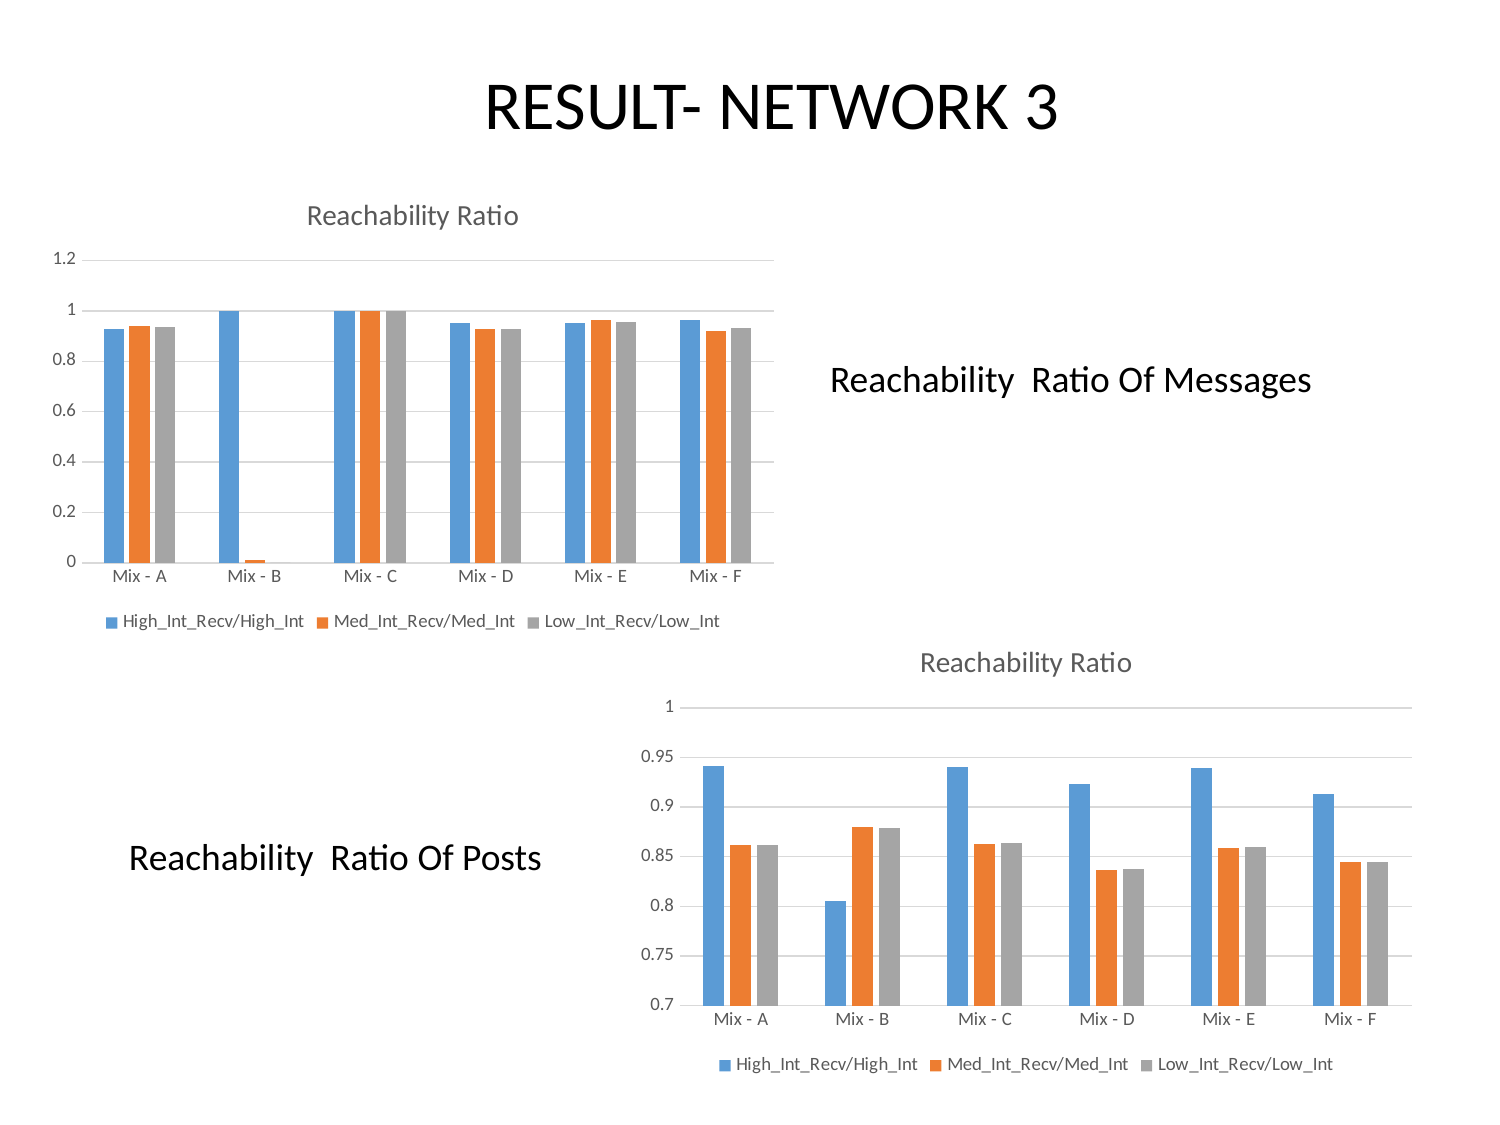

# RESULT- NETWORK 3

### Chart: Reachability Ratio

| Category | High_Int_Recv/High_Int | Med_Int_Recv/Med_Int | Low_Int_Recv/Low_Int |
|---|---|---|---|
| Mix - A | 0.9271525164960162 | 0.9397729093827151 | 0.9351474951472677 |
| Mix - B | 1.0 | 0.013323314161233973 | 0.0 |
| Mix - C | 1.0 | 1.0 | 1.0 |
| Mix - D | 0.9524839681936735 | 0.9285469662357362 | 0.9293043215105977 |
| Mix - E | 0.9507199328217798 | 0.9621801330385948 | 0.9575601909725179 |
| Mix - F | 0.9616844899784376 | 0.9187833153908497 | 0.9300874373770855 |
Reachability  Ratio Of Messages

### Chart: Reachability Ratio

| Category | High_Int_Recv/High_Int | Med_Int_Recv/Med_Int | Low_Int_Recv/Low_Int |
|---|---|---|---|
| Mix - A | 0.941251491944401 | 0.8614253184962776 | 0.8617371175944982 |
| Mix - B | 0.8056388963765916 | 0.880215359481093 | 0.8786910340345633 |
| Mix - C | 0.9401755173263645 | 0.8627656101520909 | 0.8636258077823797 |
| Mix - D | 0.9233613672551693 | 0.8366623394240651 | 0.8374109766330935 |
| Mix - E | 0.9393188348690528 | 0.858587879958049 | 0.859548065707284 |
| Mix - F | 0.9131388038677765 | 0.8442151586942417 | 0.8448926673655566 |
Reachability  Ratio Of Posts